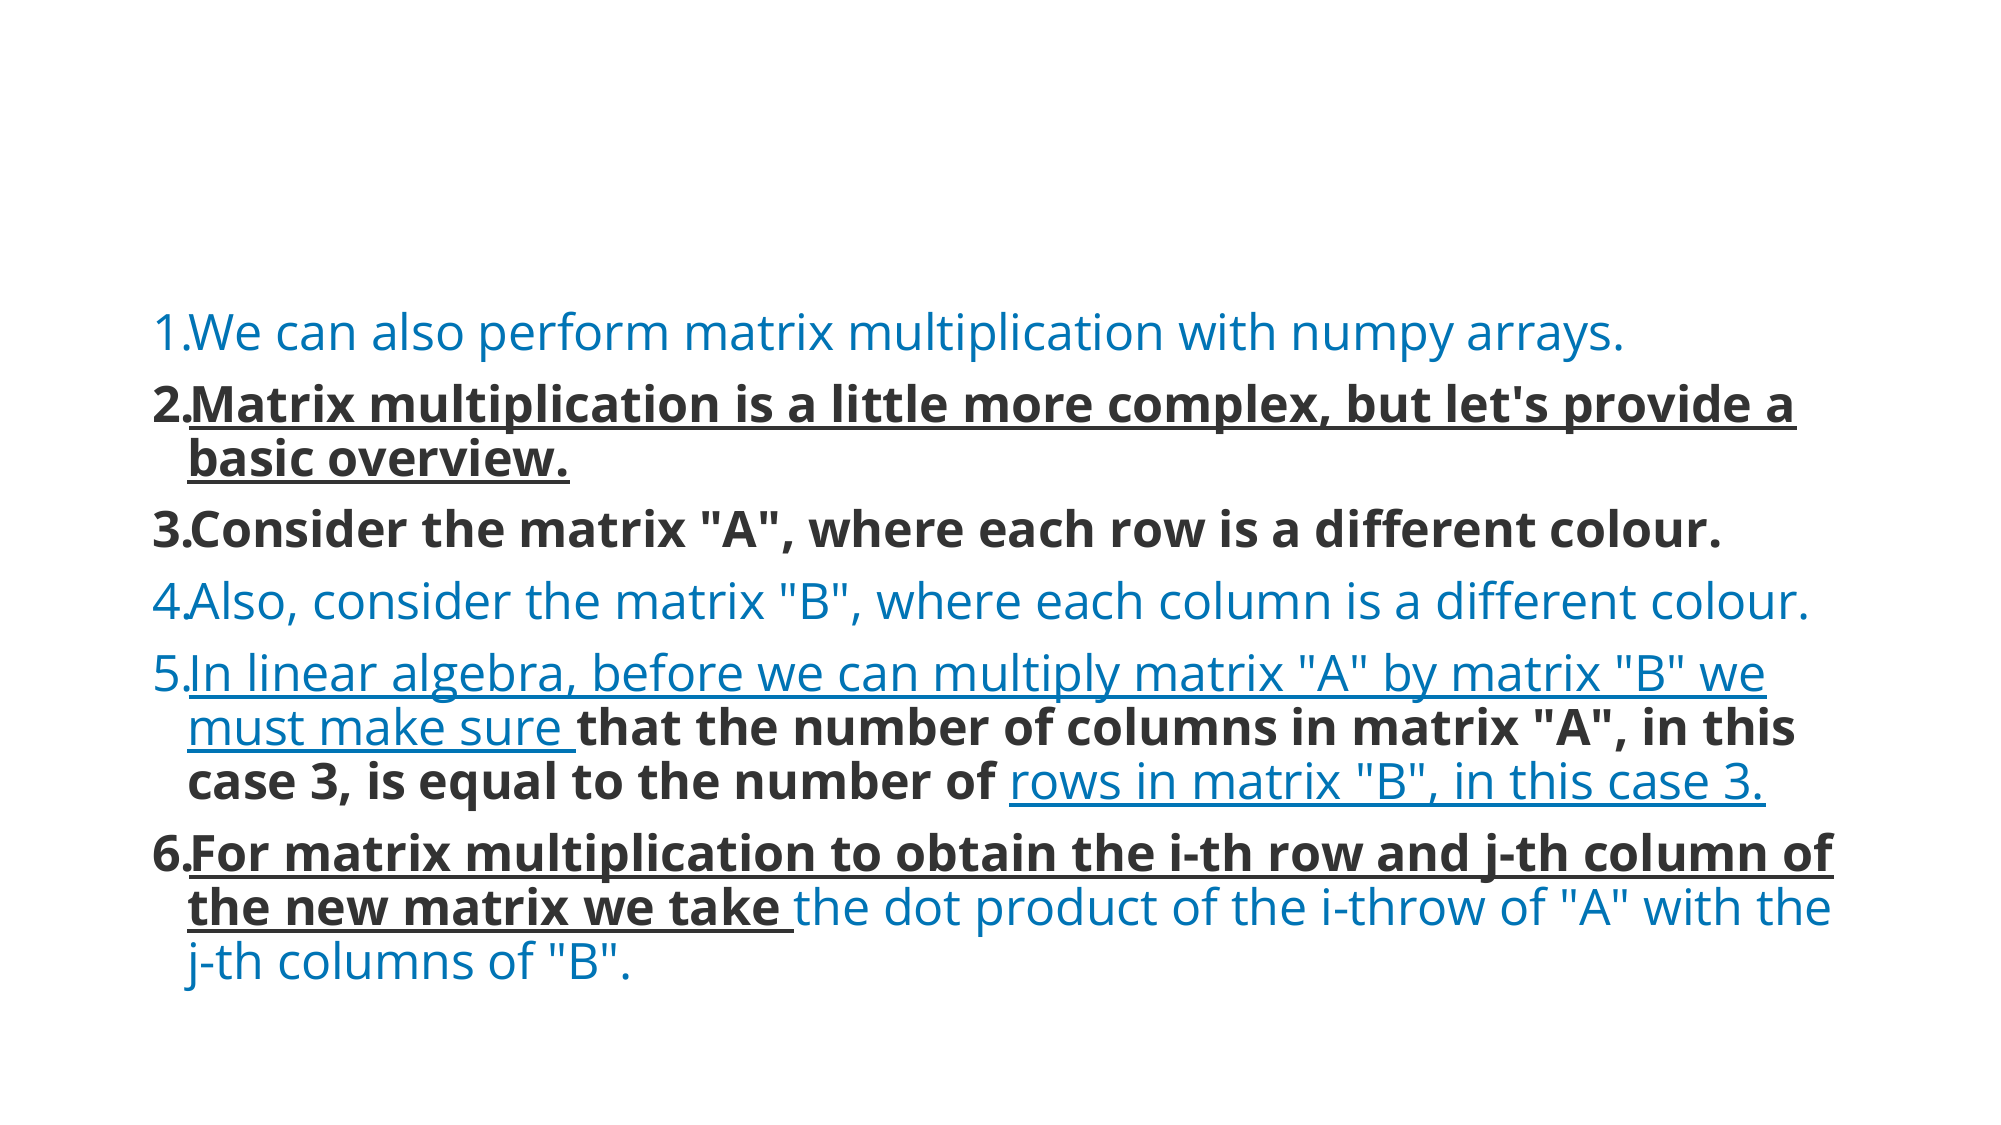

#
We can also perform matrix multiplication with numpy arrays.
Matrix multiplication is a little more complex, but let's provide a basic overview.
Consider the matrix "A", where each row is a different colour.
Also, consider the matrix "B", where each column is a different colour.
In linear algebra, before we can multiply matrix "A" by matrix "B" we must make sure that the number of columns in matrix "A", in this case 3, is equal to the number of rows in matrix "B", in this case 3.
For matrix multiplication to obtain the i-th row and j-th column of the new matrix we take the dot product of the i-throw of "A" with the j-th columns of "B".